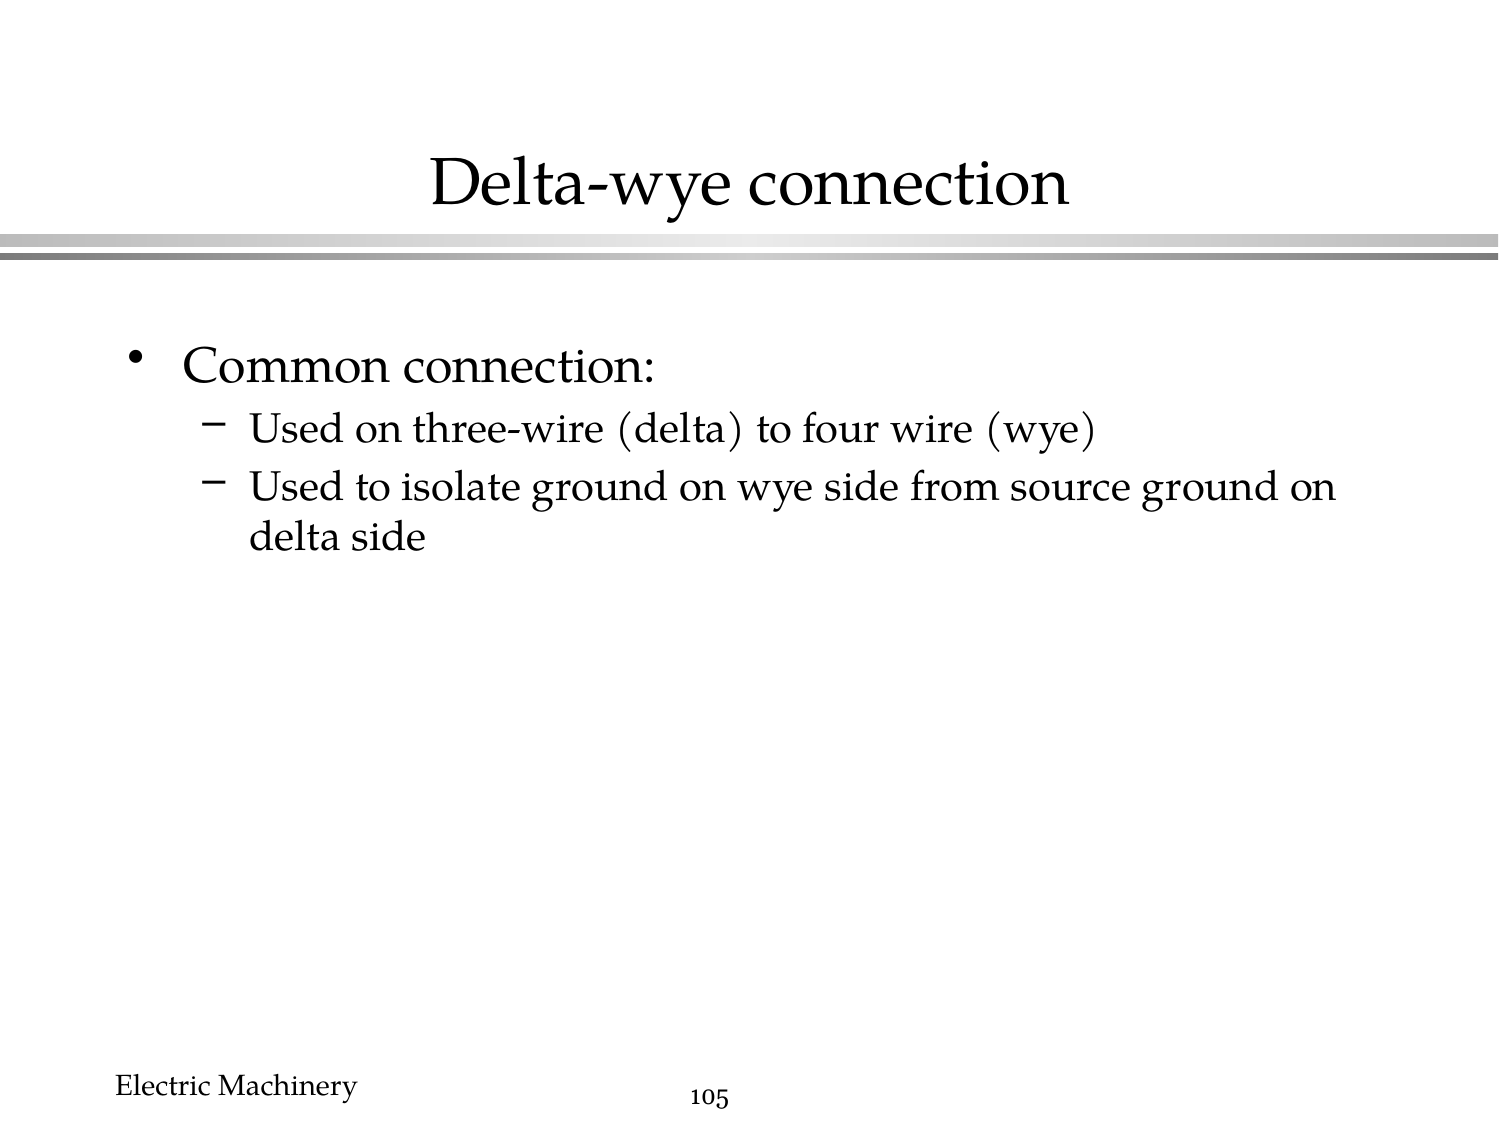

# Delta-wye connection
Common connection:
Used on three-wire (delta) to four wire (wye)
Used to isolate ground on wye side from source ground on delta side
Electric Machinery